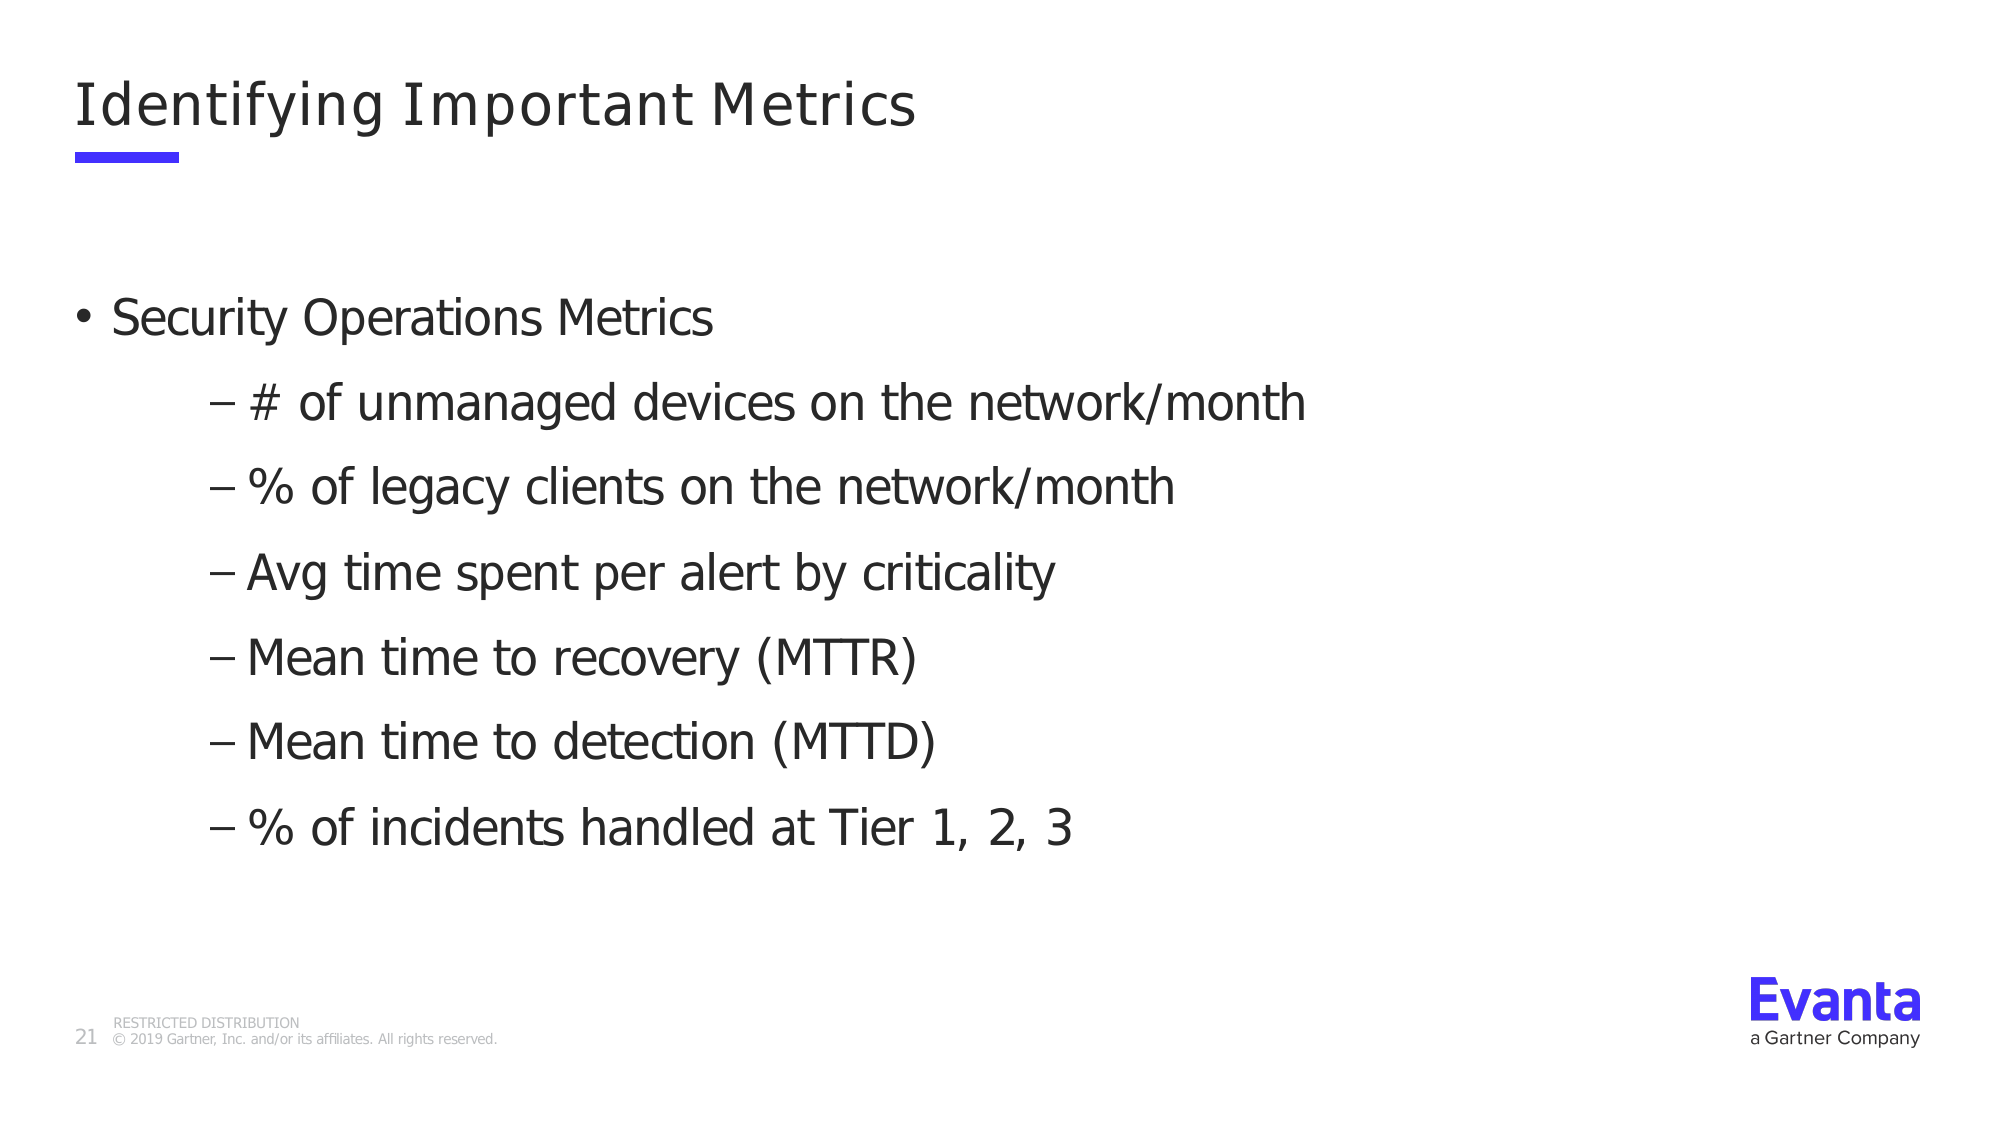

# Identifying Important Metrics
Security Operations Metrics
# of unmanaged devices on the network/month
% of legacy clients on the network/month
Avg time spent per alert by criticality
Mean time to recovery (MTTR)
Mean time to detection (MTTD)
% of incidents handled at Tier 1, 2, 3